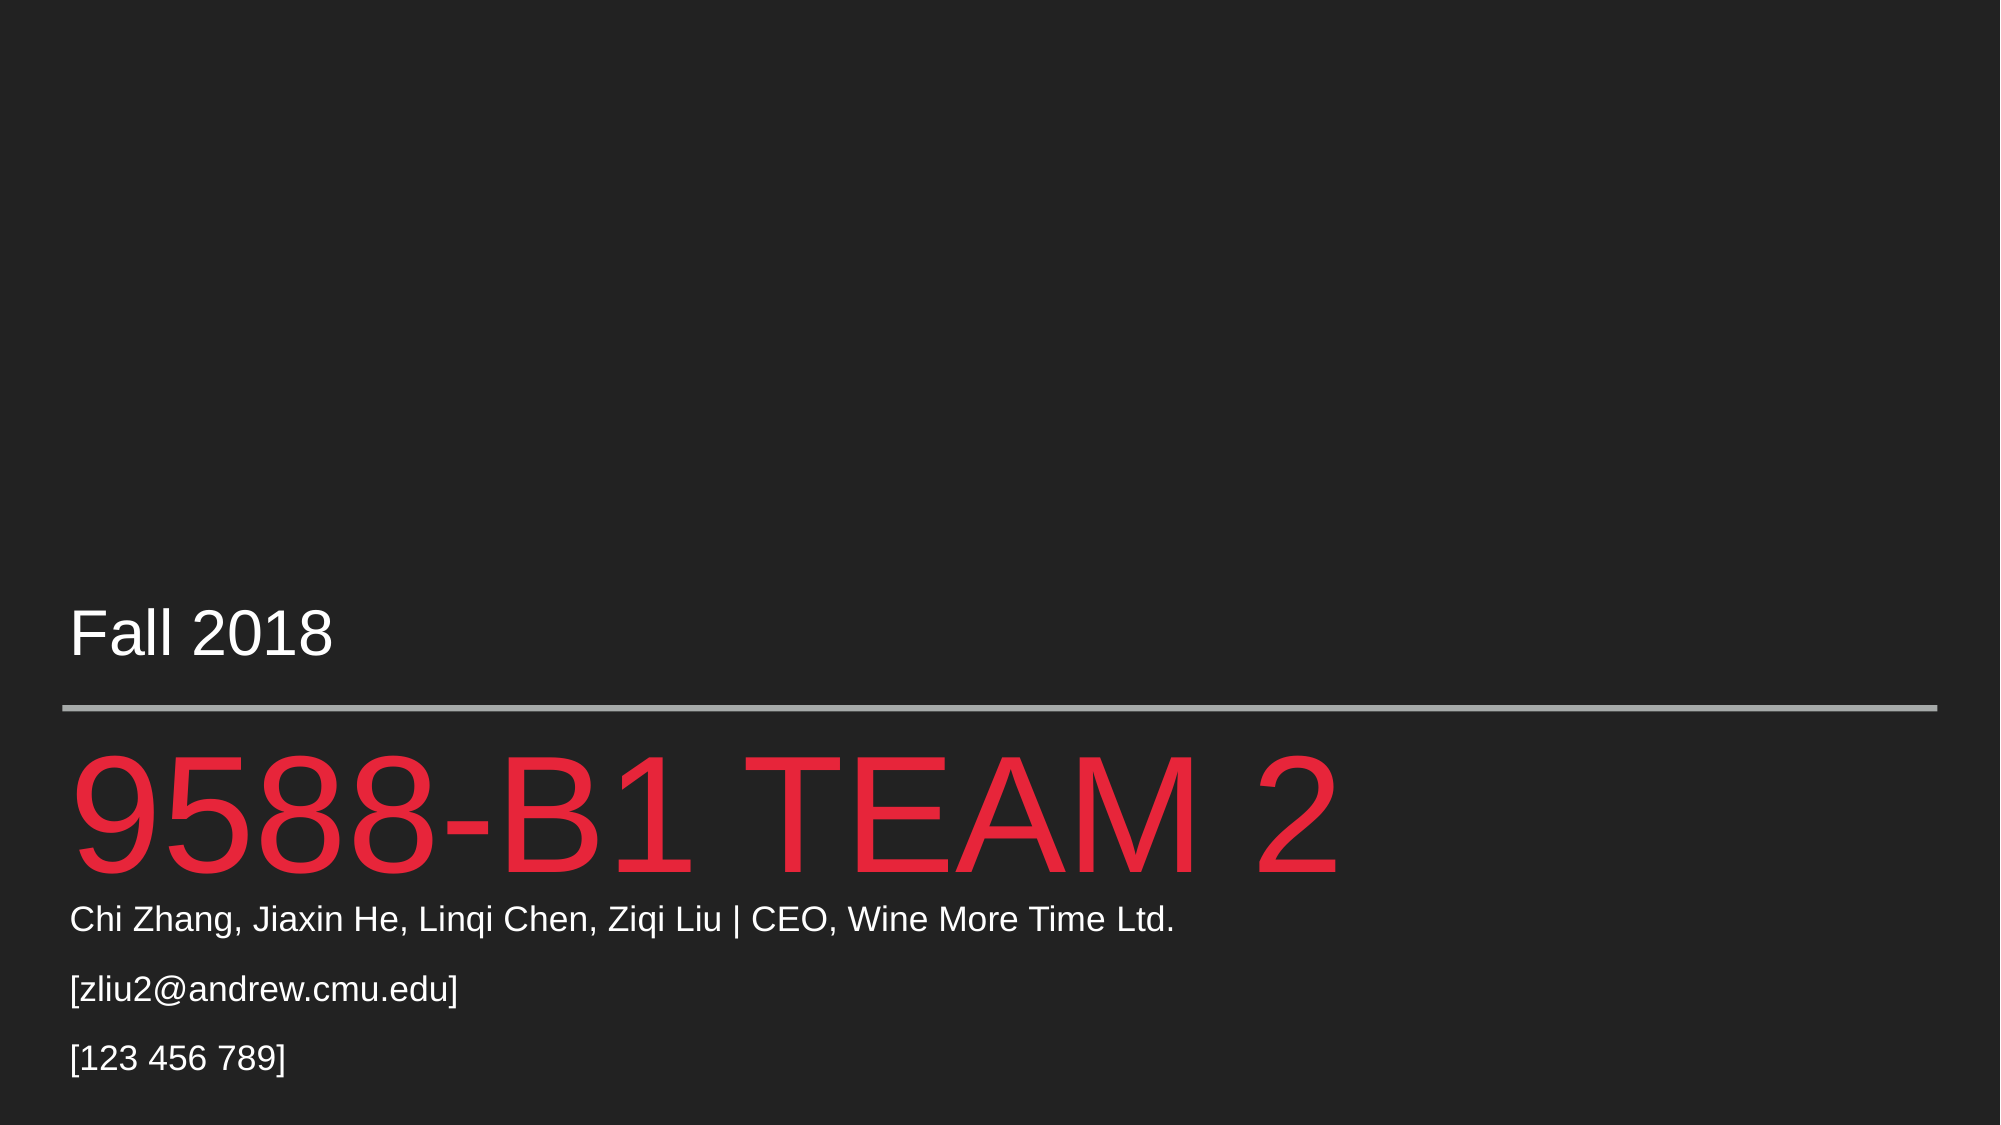

Fall 2018
9588-B1 TEAM 2
Chi Zhang, Jiaxin He, Linqi Chen, Ziqi Liu | CEO, Wine More Time Ltd.
[zliu2@andrew.cmu.edu]
[123 456 789]